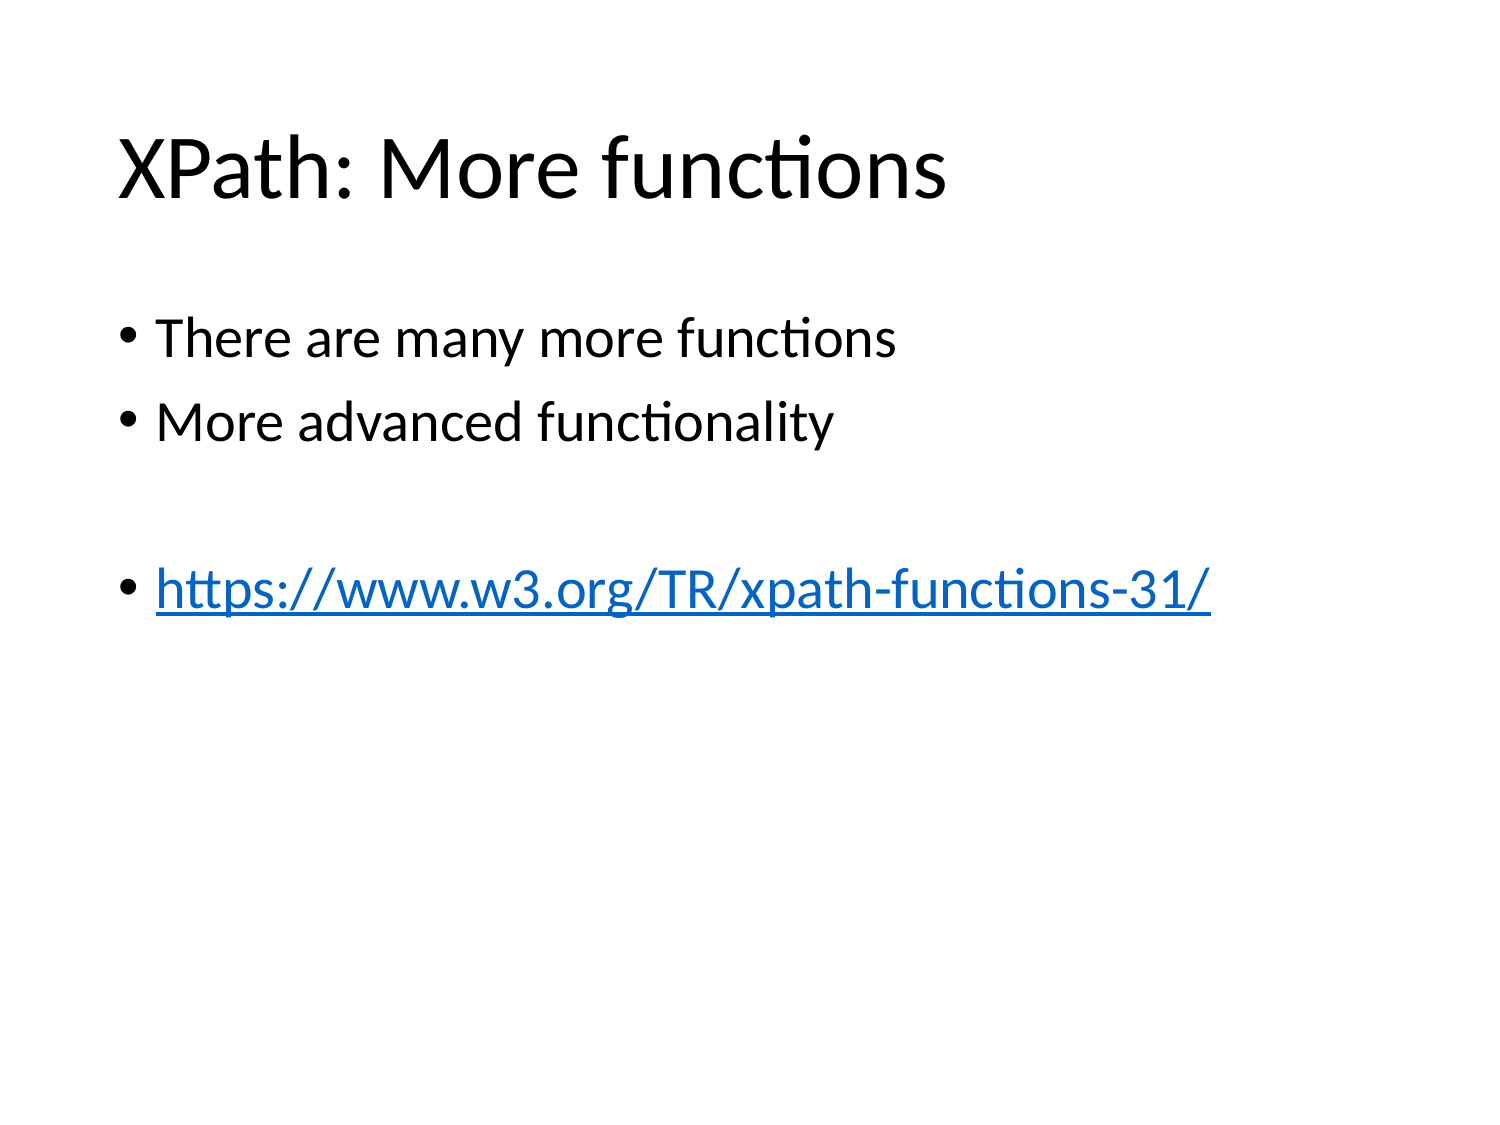

# XPath: More functions
There are many more functions
More advanced functionality

https://www.w3.org/TR/xpath-functions-31/